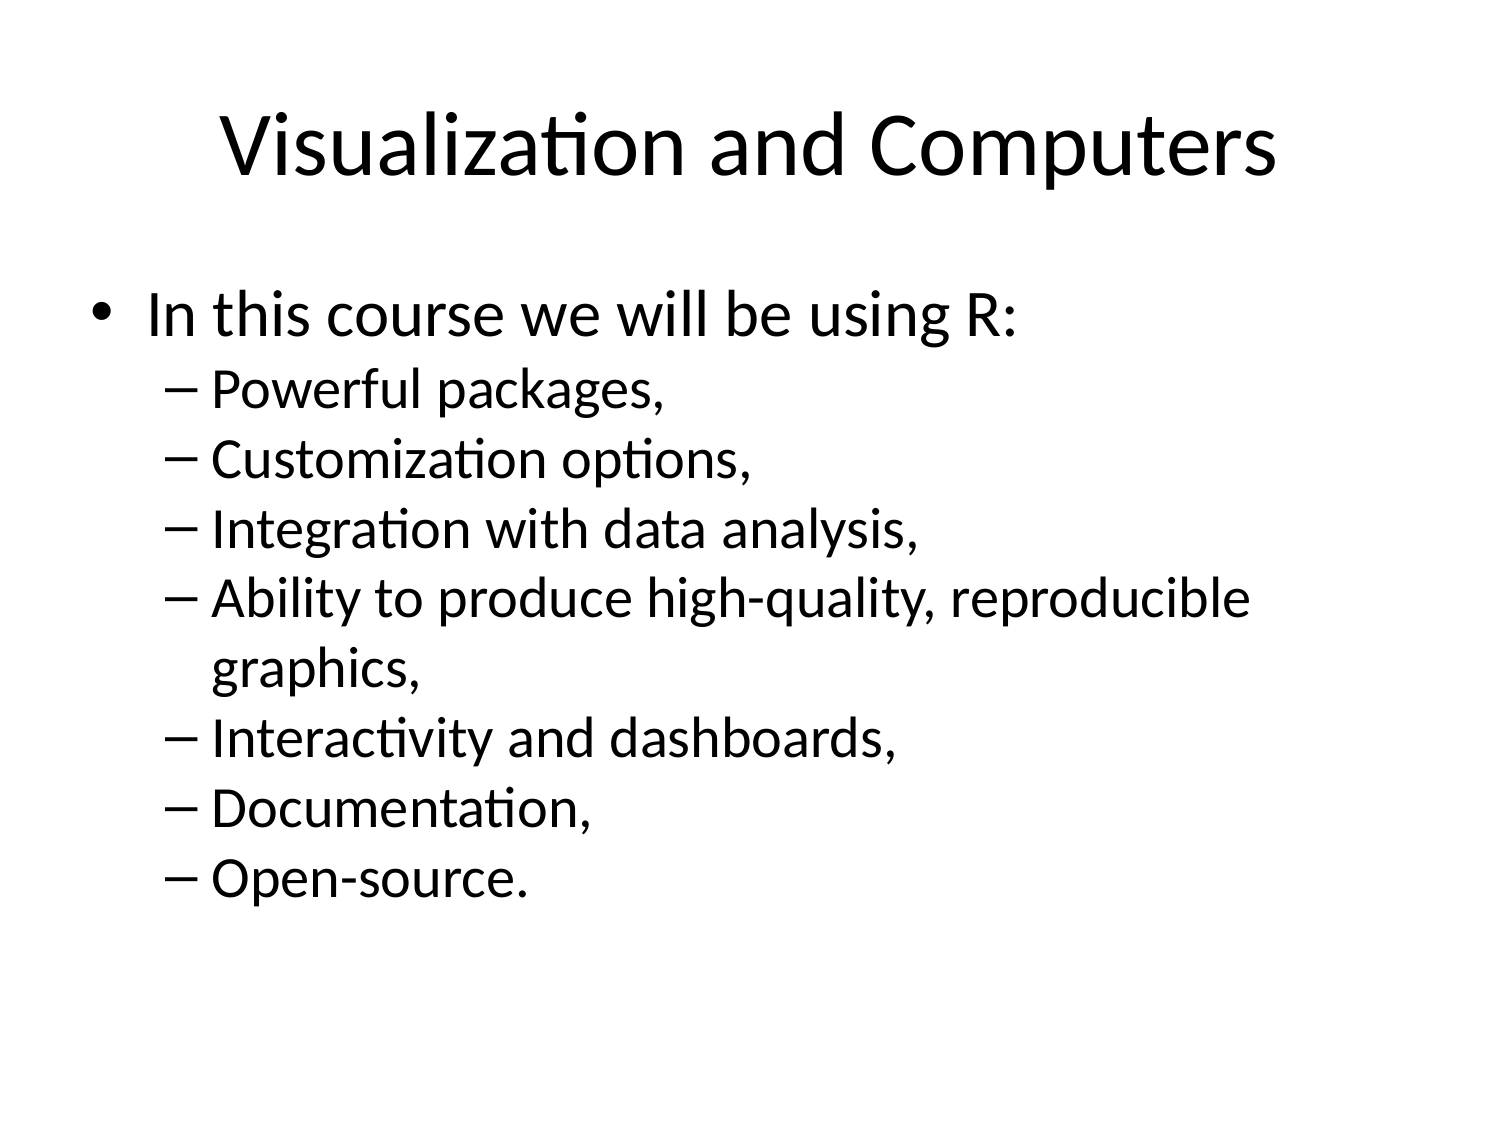

# Visualization and Computers
In this course we will be using R:
Powerful packages,
Customization options,
Integration with data analysis,
Ability to produce high-quality, reproducible graphics,
Interactivity and dashboards,
Documentation,
Open-source.